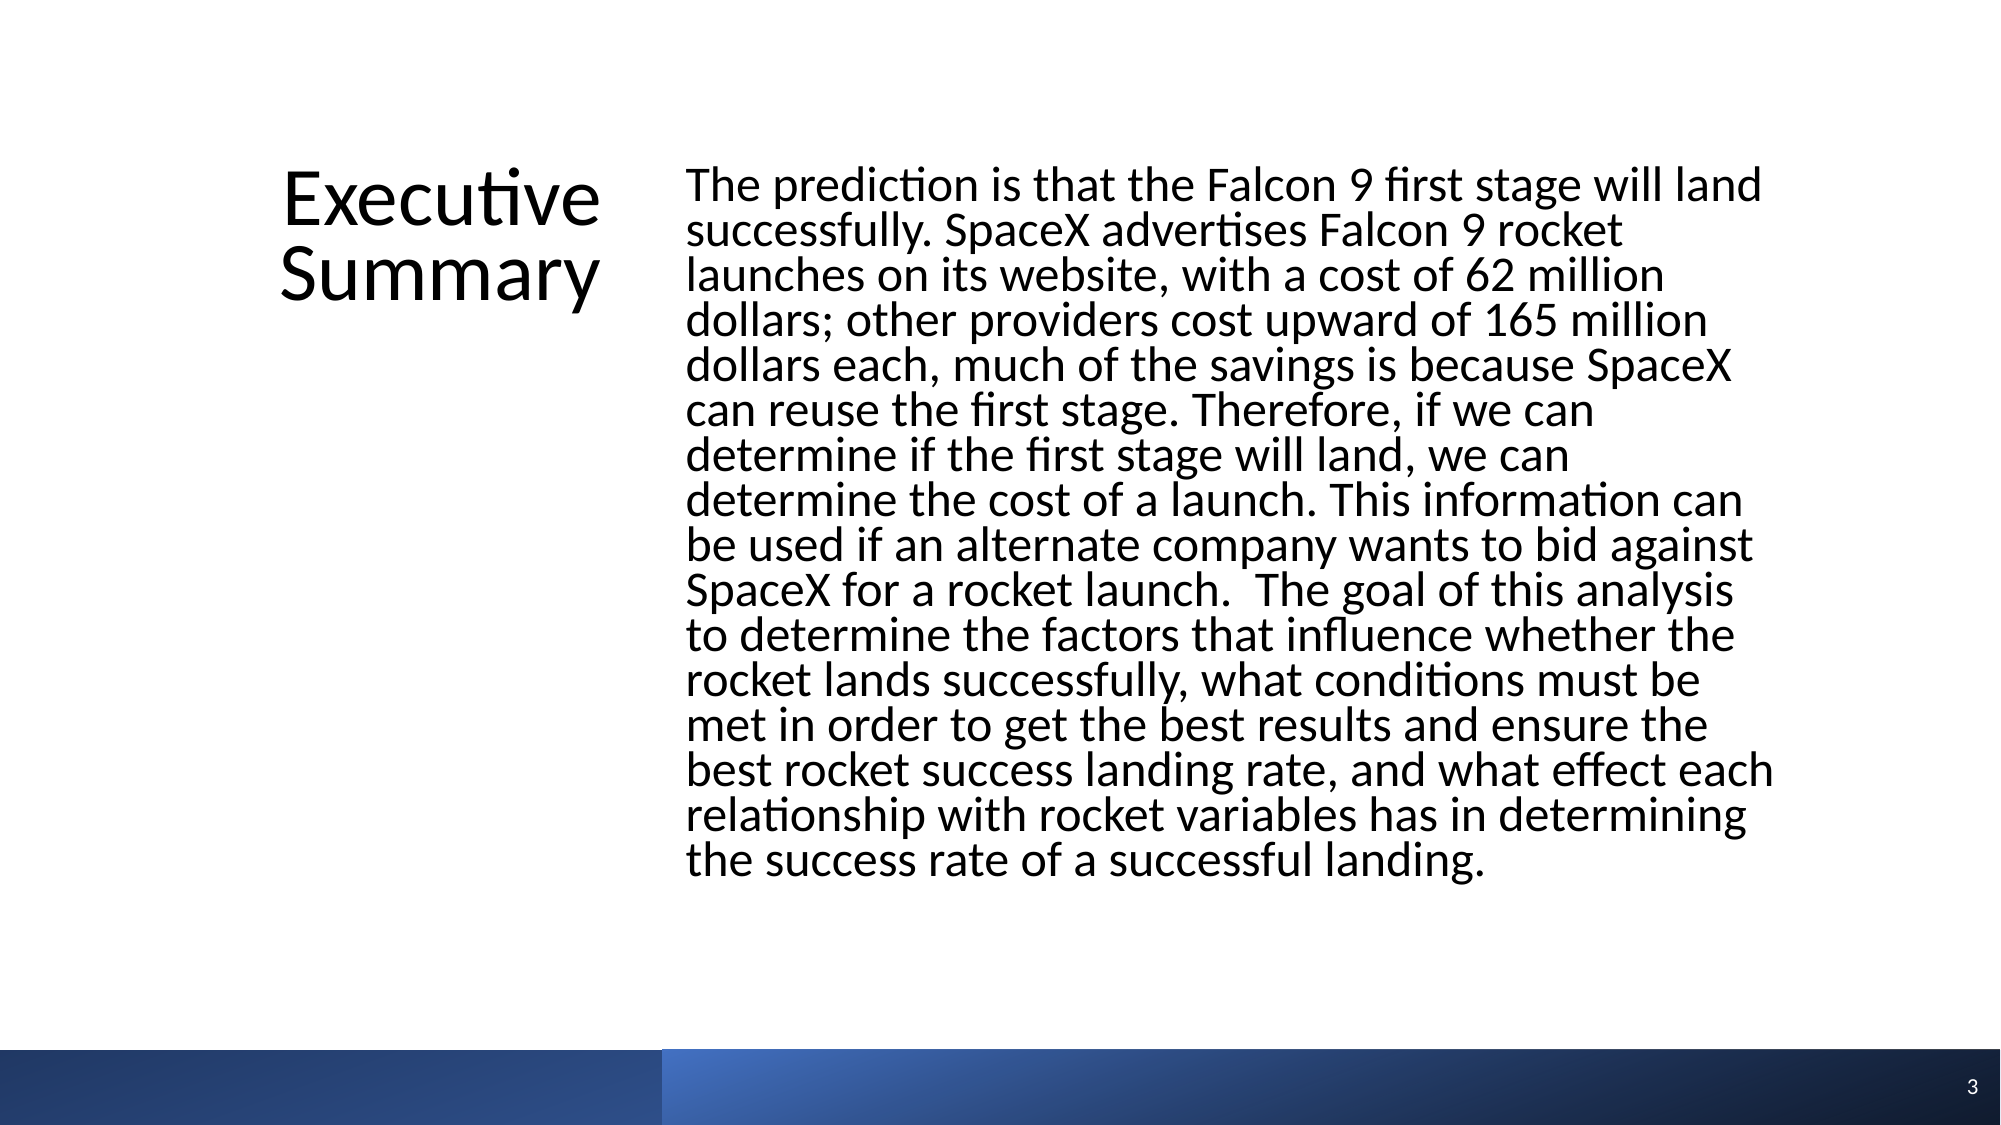

Executive Summary
The prediction is that the Falcon 9 first stage will land successfully. SpaceX advertises Falcon 9 rocket launches on its website, with a cost of 62 million dollars; other providers cost upward of 165 million dollars each, much of the savings is because SpaceX can reuse the first stage. Therefore, if we can determine if the first stage will land, we can determine the cost of a launch. This information can be used if an alternate company wants to bid against SpaceX for a rocket launch.  The goal of this analysis to determine the factors that influence whether the rocket lands successfully, what conditions must be met in order to get the best results and ensure the best rocket success landing rate, and what effect each relationship with rocket variables has in determining the success rate of a successful landing.

3